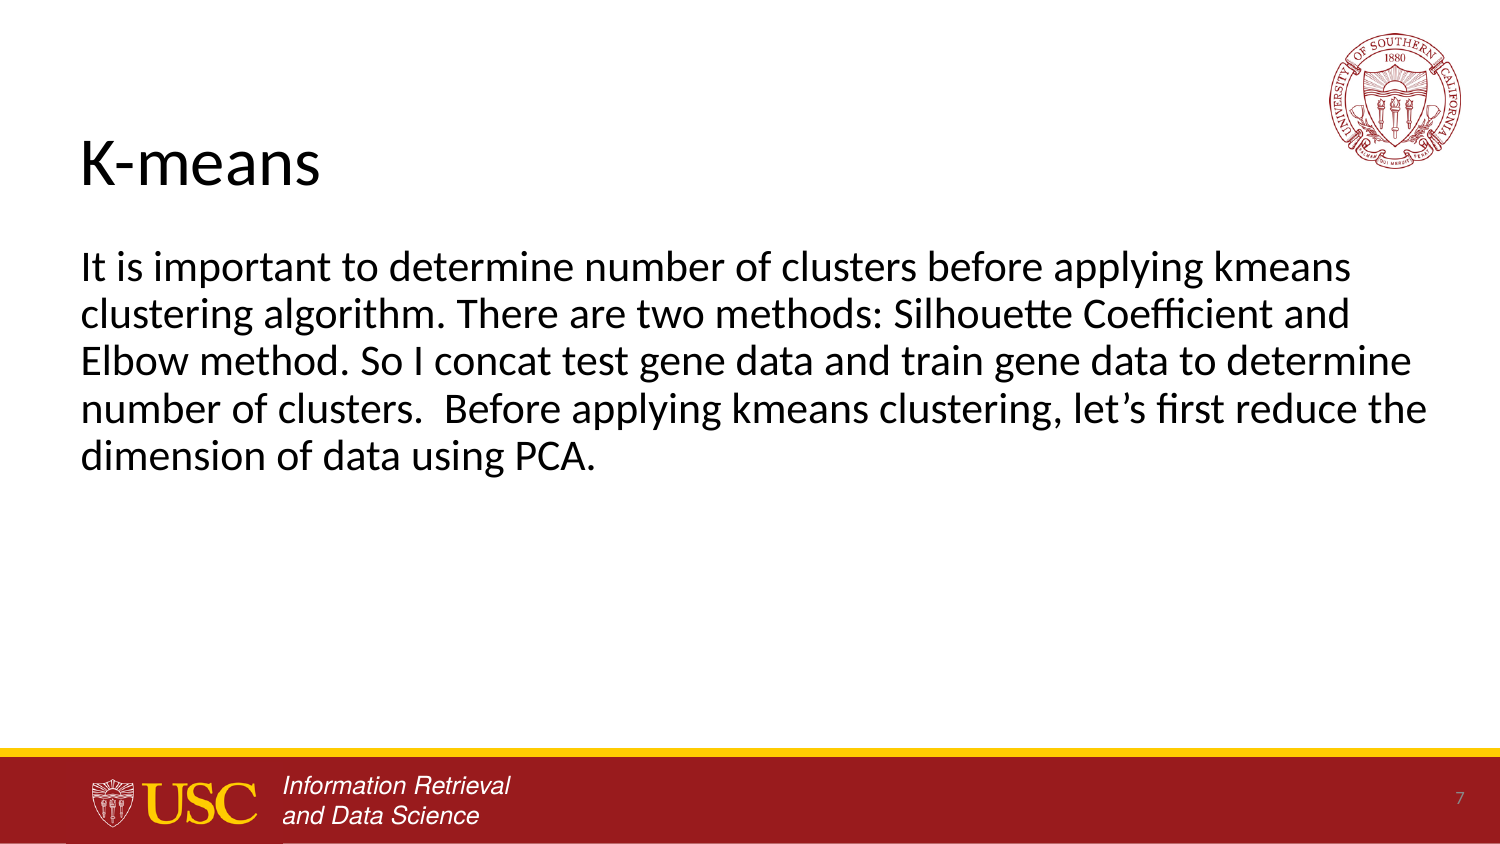

# K-means
It is important to determine number of clusters before applying kmeans clustering algorithm. There are two methods: Silhouette Coefficient and Elbow method. So I concat test gene data and train gene data to determine number of clusters.  Before applying kmeans clustering, let’s first reduce the dimension of data using PCA.
7